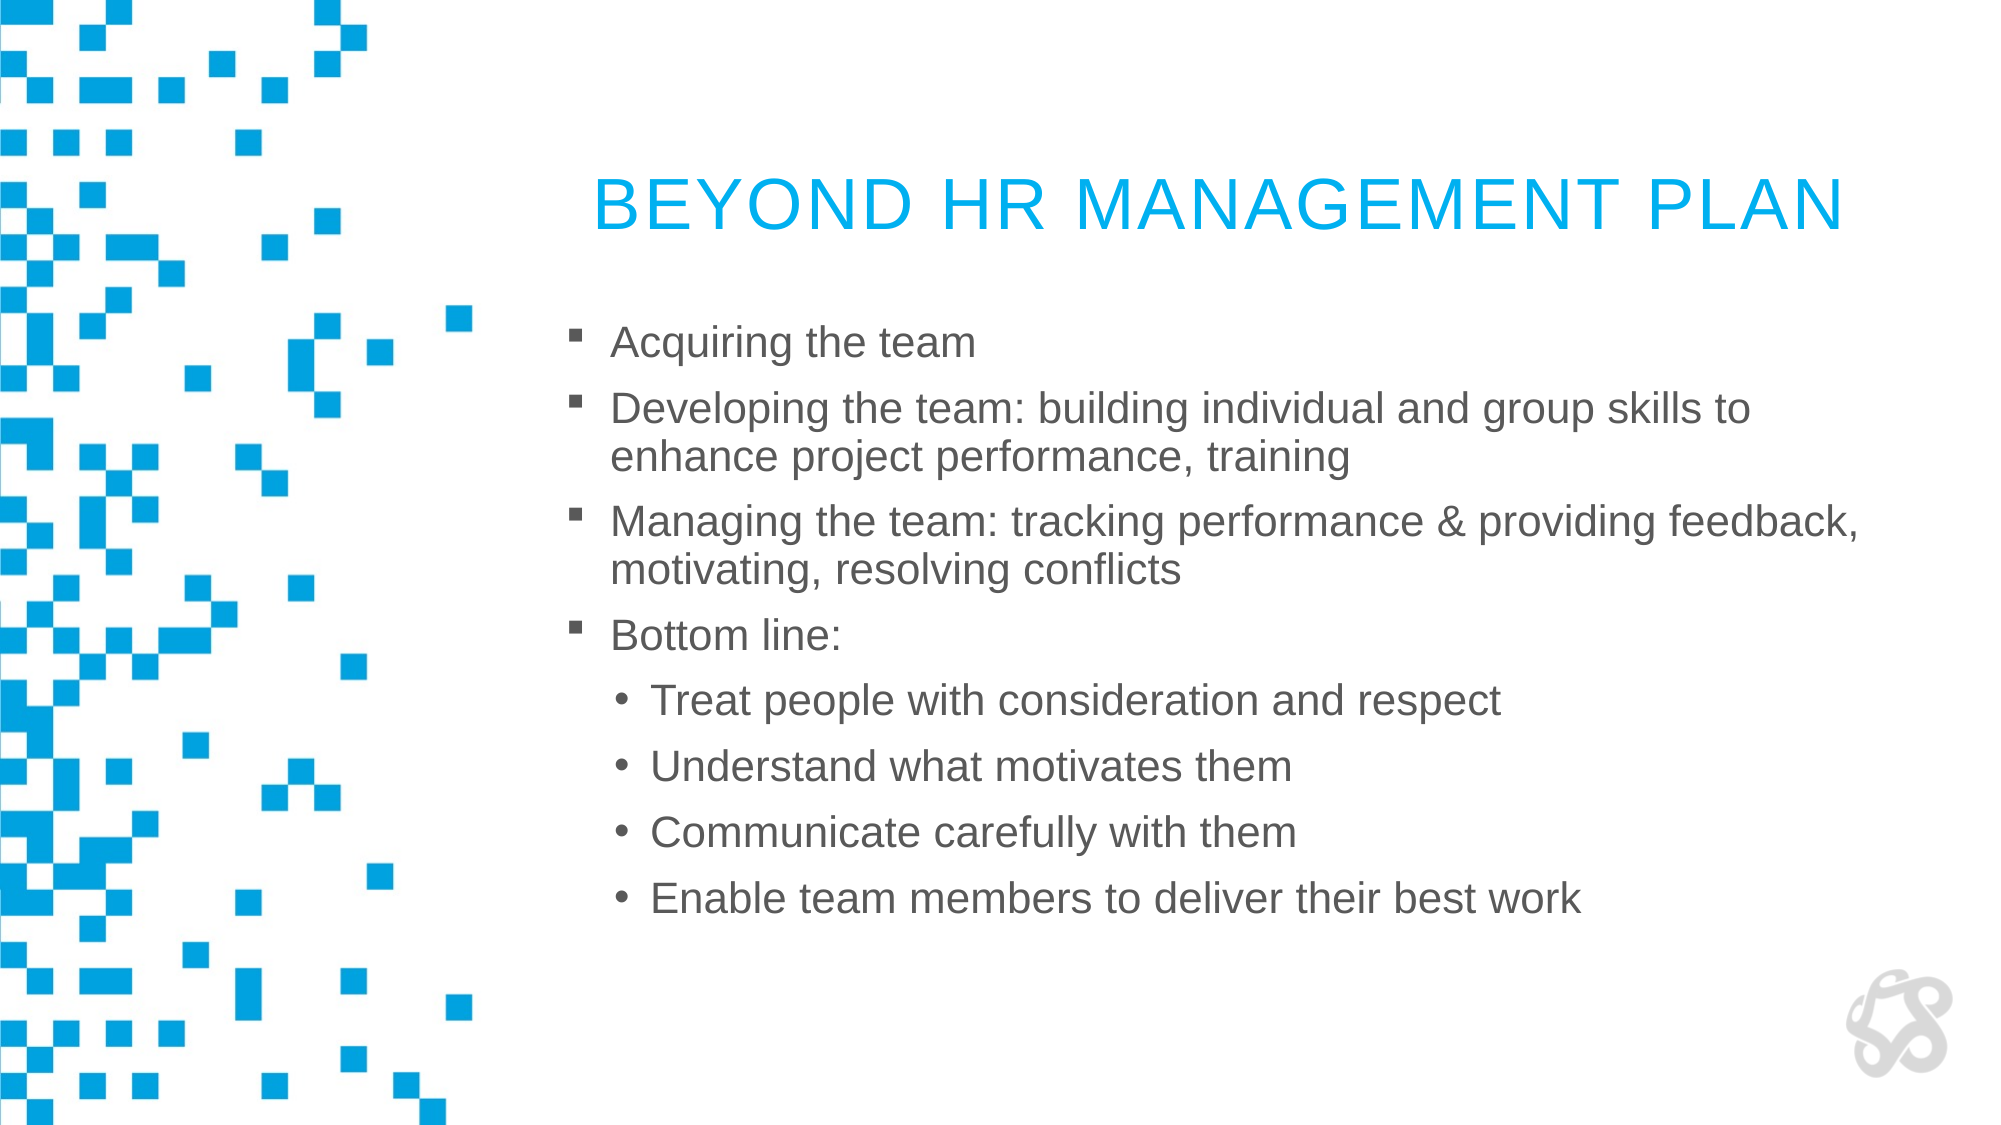

# Beyond HR Management Plan
Acquiring the team
Developing the team: building individual and group skills to enhance project performance, training
Managing the team: tracking performance & providing feedback, motivating, resolving conflicts
Bottom line:
Treat people with consideration and respect
Understand what motivates them
Communicate carefully with them
Enable team members to deliver their best work